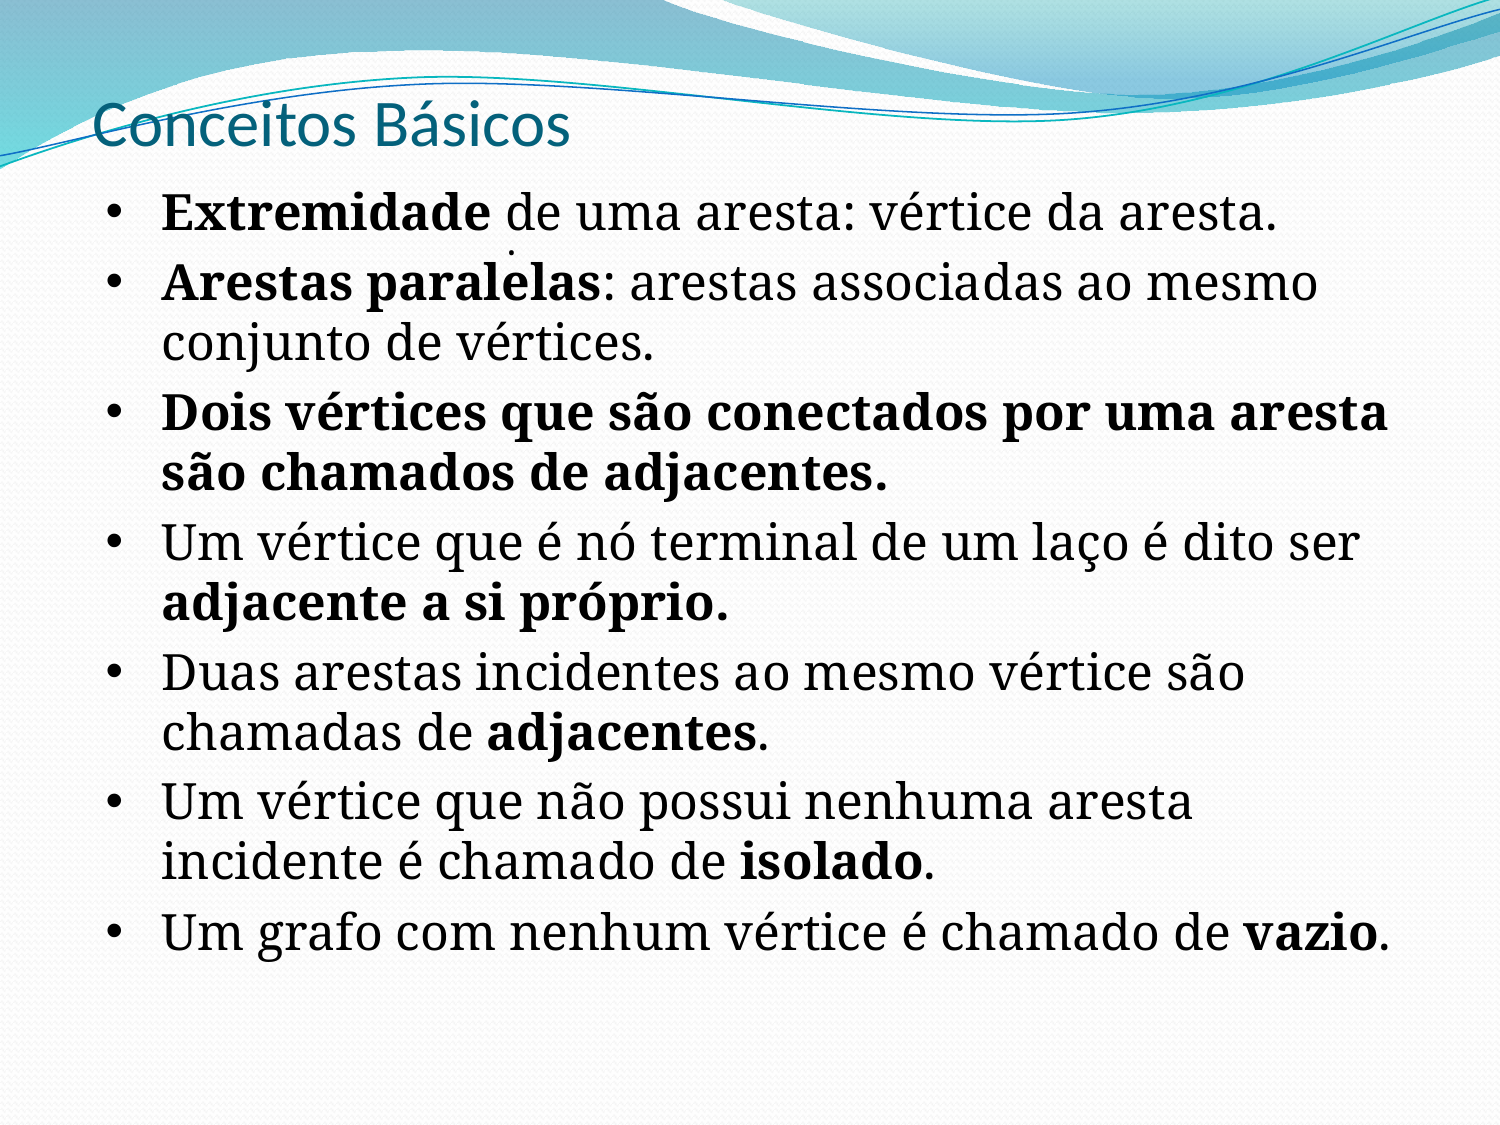

# Conceitos Básicos
Extremidade de uma aresta: vértice da aresta.
Arestas paralelas: arestas associadas ao mesmo conjunto de vértices.
Dois vértices que são conectados por uma aresta são chamados de adjacentes.
Um vértice que é nó terminal de um laço é dito ser adjacente a si próprio.
Duas arestas incidentes ao mesmo vértice são chamadas de adjacentes.
Um vértice que não possui nenhuma aresta incidente é chamado de isolado.
Um grafo com nenhum vértice é chamado de vazio.
.